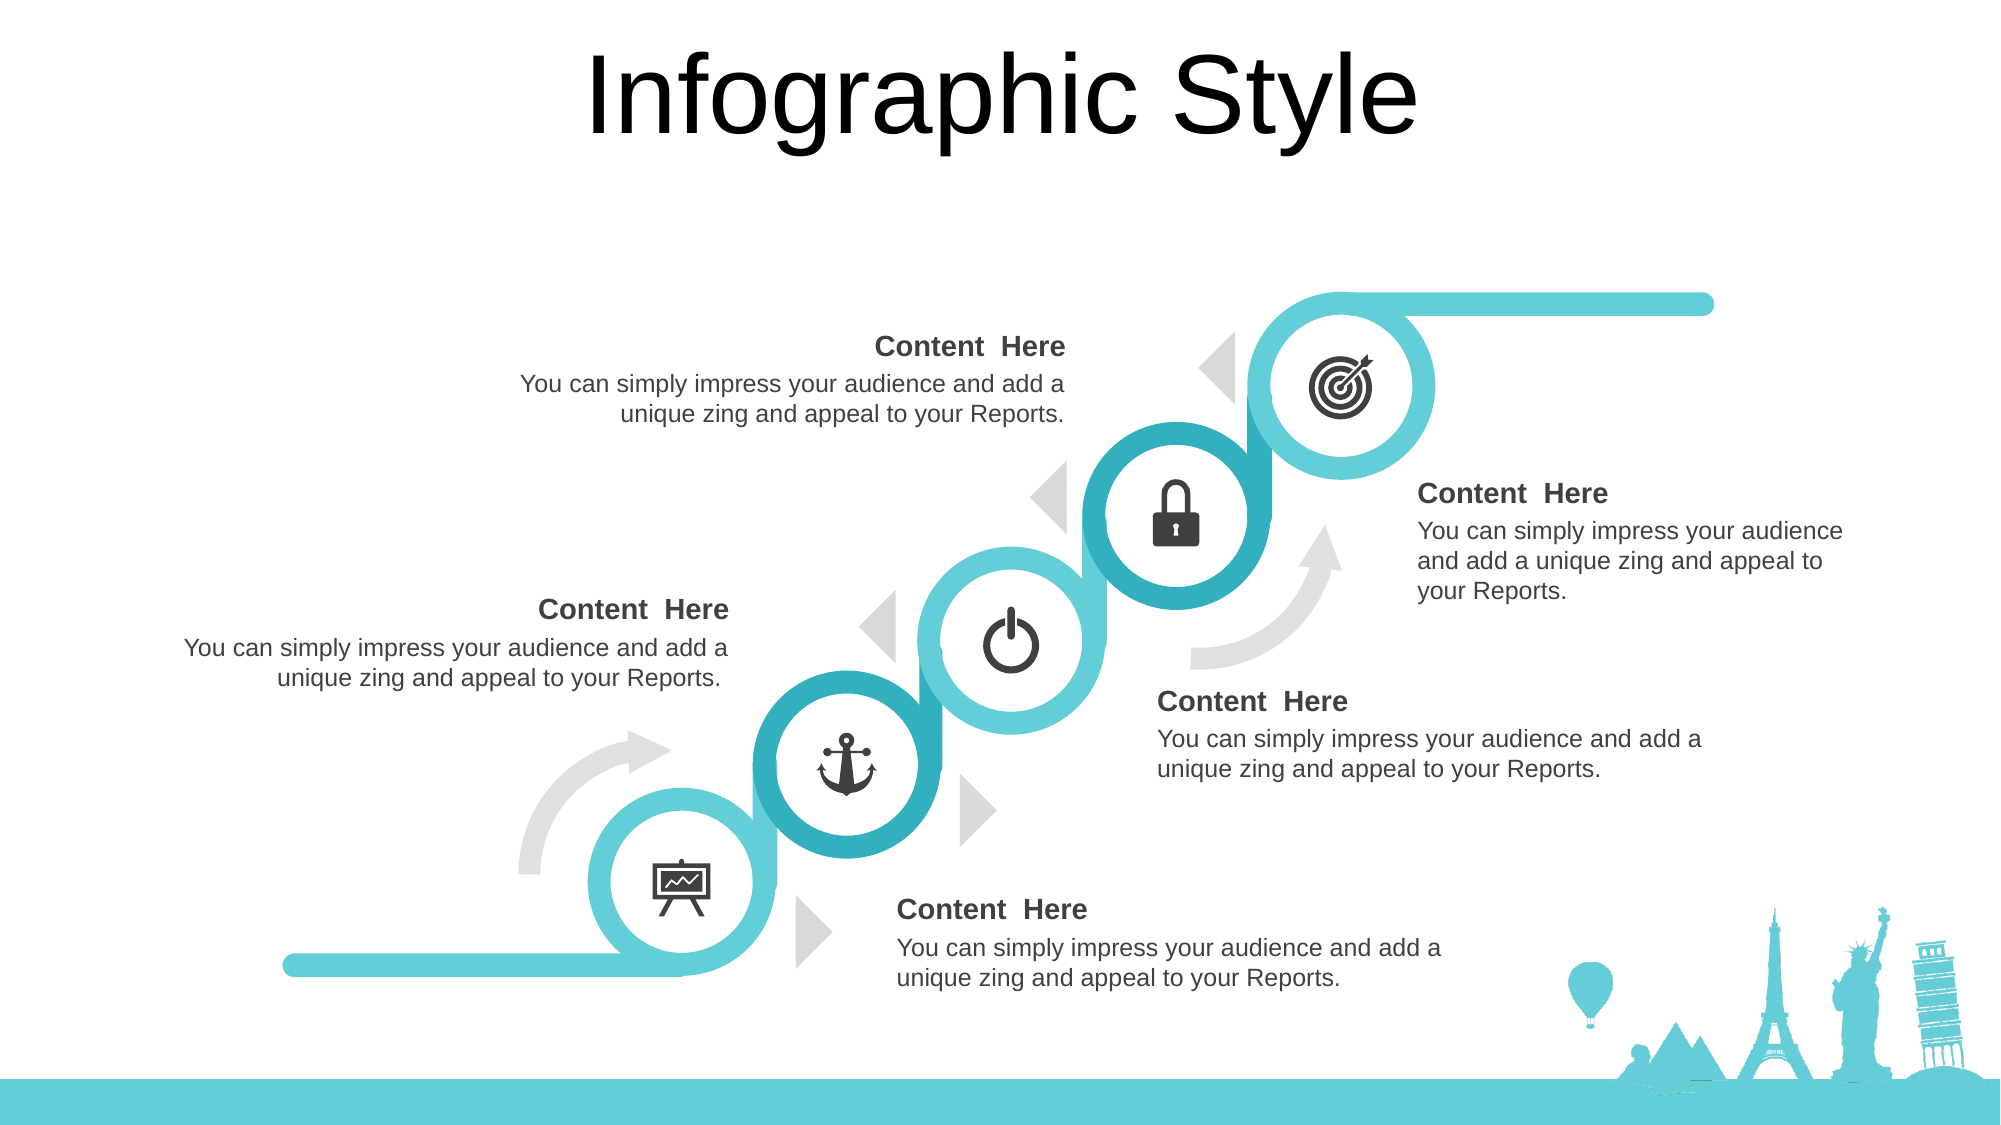

Infographic Style

Content  Here
You can simply impress your audience and add a unique zing and appeal to your Reports.

Content  Here
You can simply impress your audience and add a unique zing and appeal to your Reports.

Content  Here
You can simply impress your audience and add a unique zing and appeal to your Reports.

Content  Here
You can simply impress your audience and add a unique zing and appeal to your Reports.

Content  Here
You can simply impress your audience and add a unique zing and appeal to your Reports.